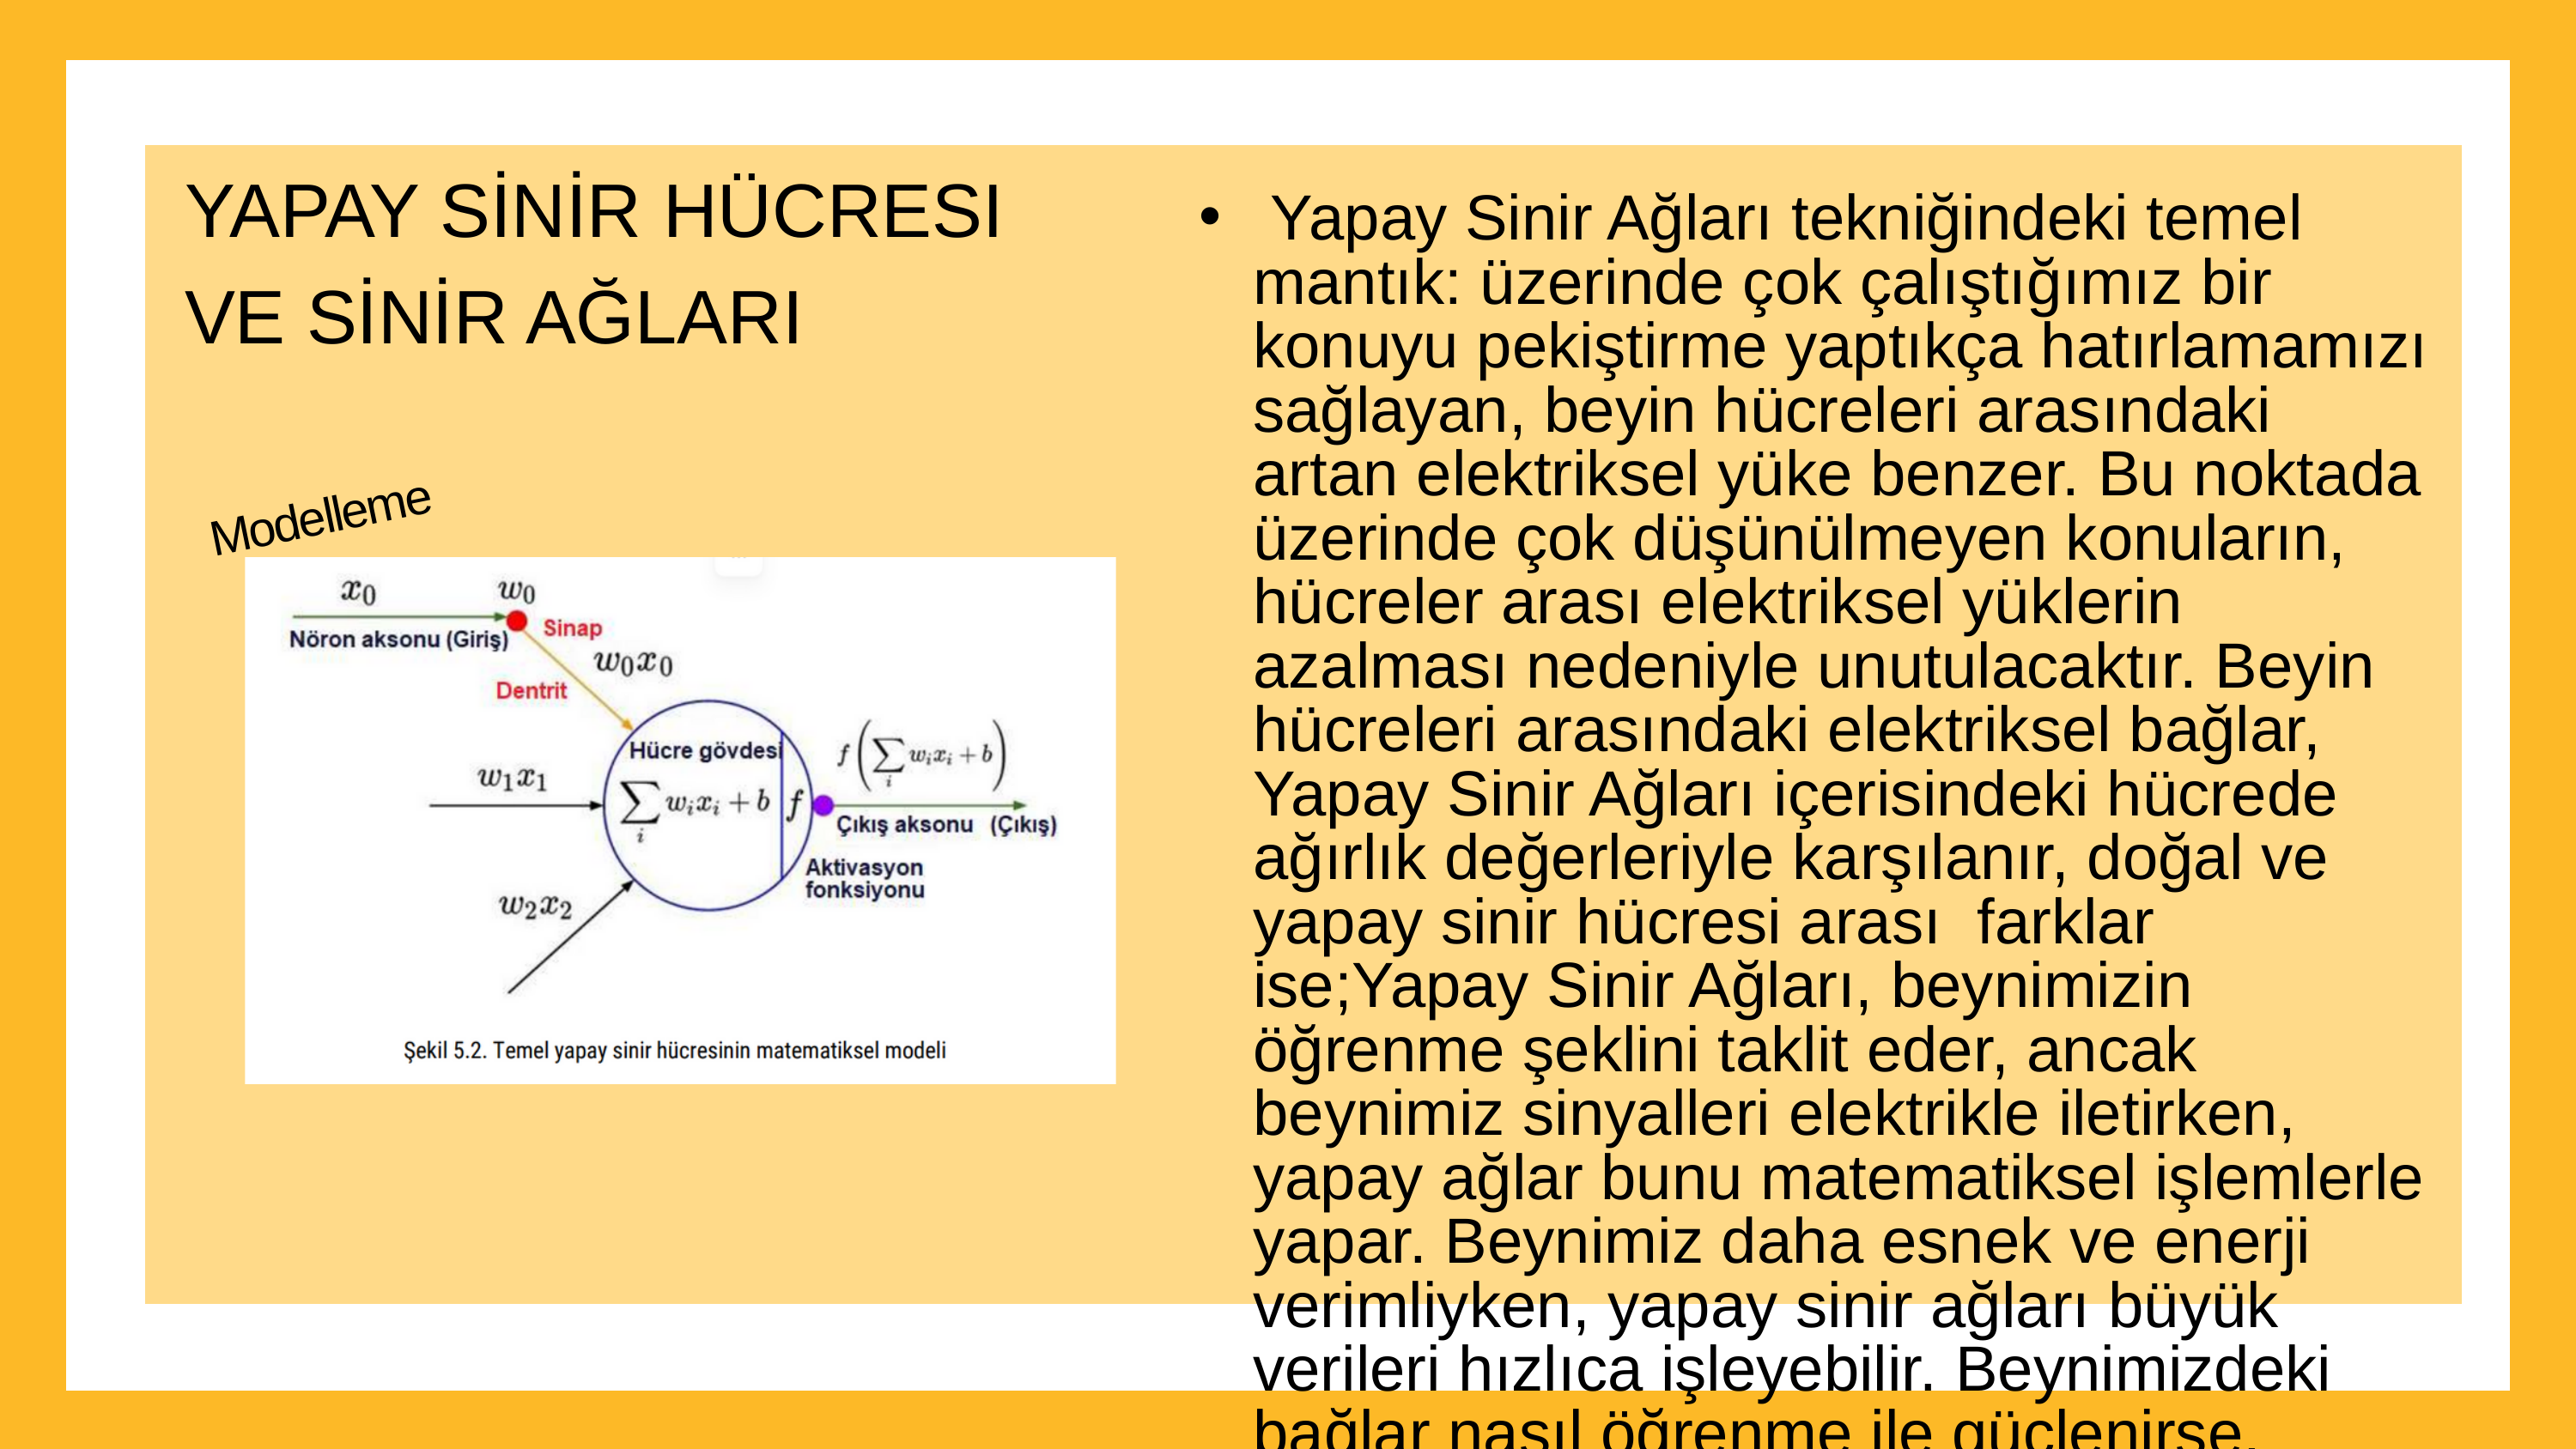

YAPAY SİNİR HÜCRESI VE SİNİR AĞLARI
 Yapay Sinir Ağları tekniğindeki temel mantık: üzerinde çok çalıştığımız bir konuyu pekiştirme yaptıkça hatırlamamızı sağlayan, beyin hücreleri arasındaki artan elektriksel yüke benzer. Bu noktada üzerinde çok düşünülmeyen konuların, hücreler arası elektriksel yüklerin azalması nedeniyle unutulacaktır. Beyin hücreleri arasındaki elektriksel bağlar, Yapay Sinir Ağları içerisindeki hücrede ağırlık değerleriyle karşılanır, doğal ve yapay sinir hücresi arası  farklar ise;Yapay Sinir Ağları, beynimizin öğrenme şeklini taklit eder, ancak beynimiz sinyalleri elektrikle iletirken, yapay ağlar bunu matematiksel işlemlerle yapar. Beynimiz daha esnek ve enerji verimliyken, yapay sinir ağları büyük verileri hızlıca işleyebilir. Beynimizdeki bağlar nasıl öğrenme ile güçlenirse, yapay sinir ağlarında da ağırlıklar değişerek öğrenme gerçekleşir.

Modelleme